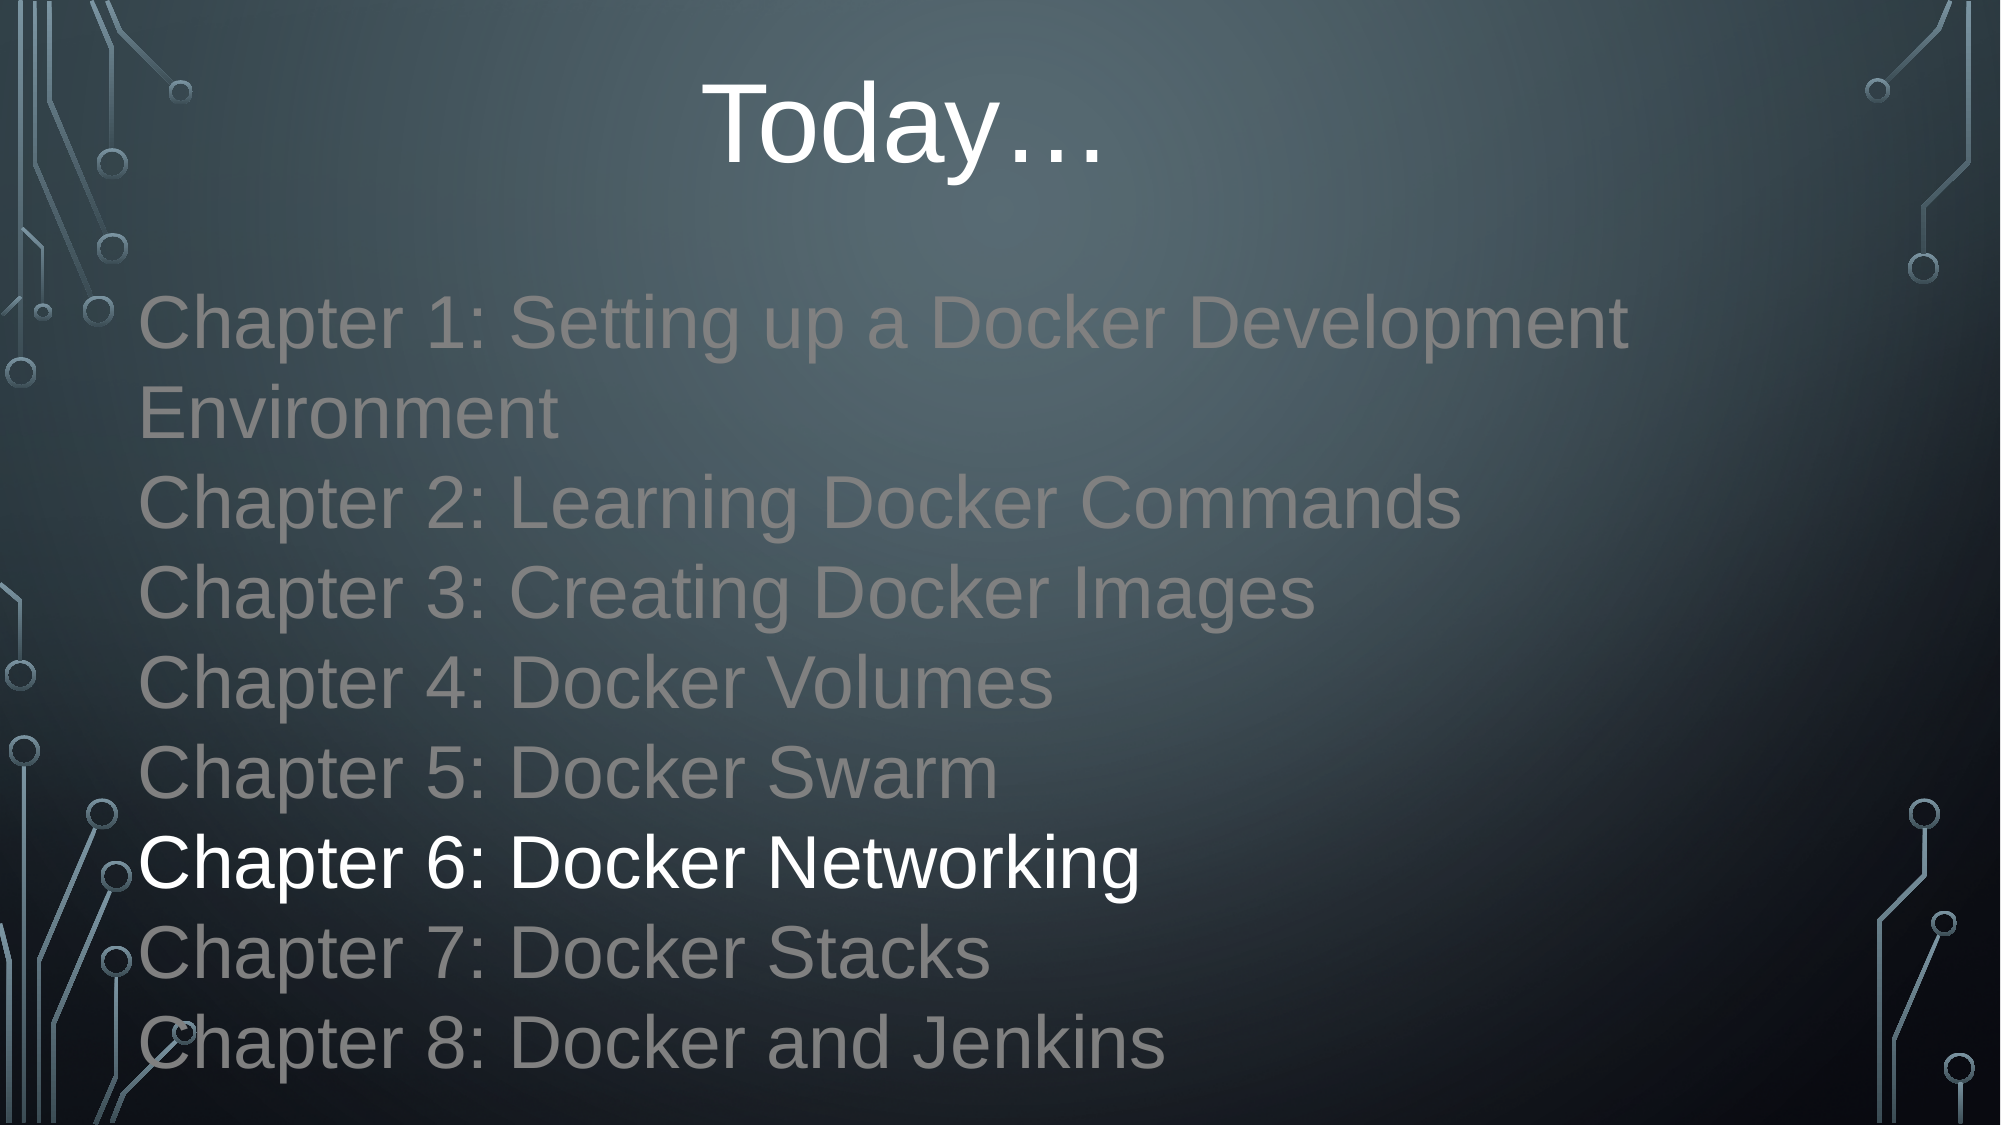

Today…
Chapter 1: Setting up a Docker Development Environment
Chapter 2: Learning Docker Commands
Chapter 3: Creating Docker Images
Chapter 4: Docker Volumes
Chapter 5: Docker Swarm
Chapter 6: Docker Networking
Chapter 7: Docker Stacks
Chapter 8: Docker and Jenkins